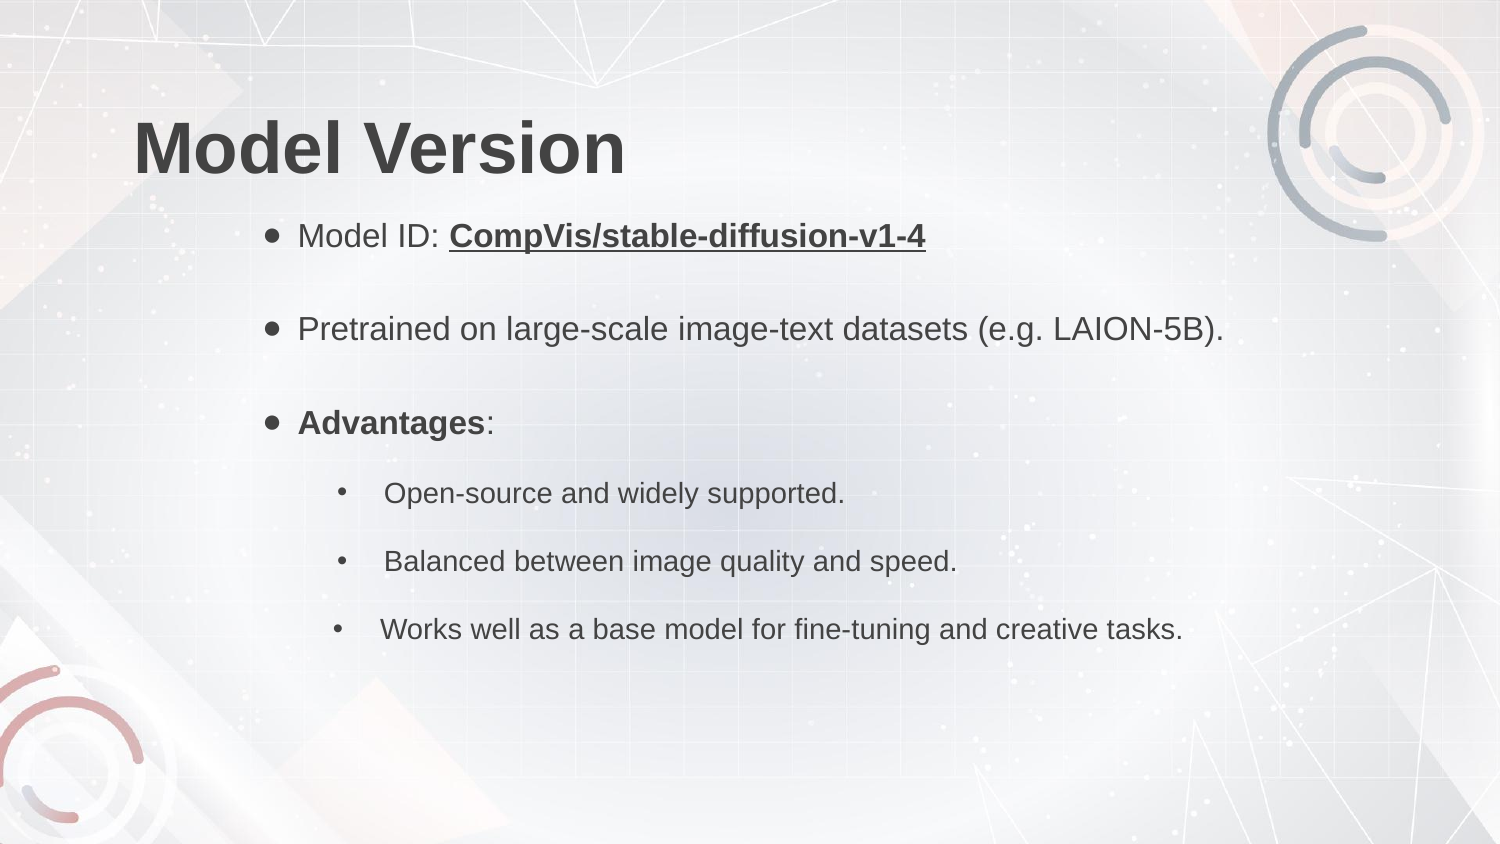

Model Version
# Model ID: CompVis/stable-diffusion-v1-4
Pretrained on large-scale image-text datasets (e.g. LAION-5B).
Advantages:
Open-source and widely supported.
Balanced between image quality and speed.
Works well as a base model for fine-tuning and creative tasks.